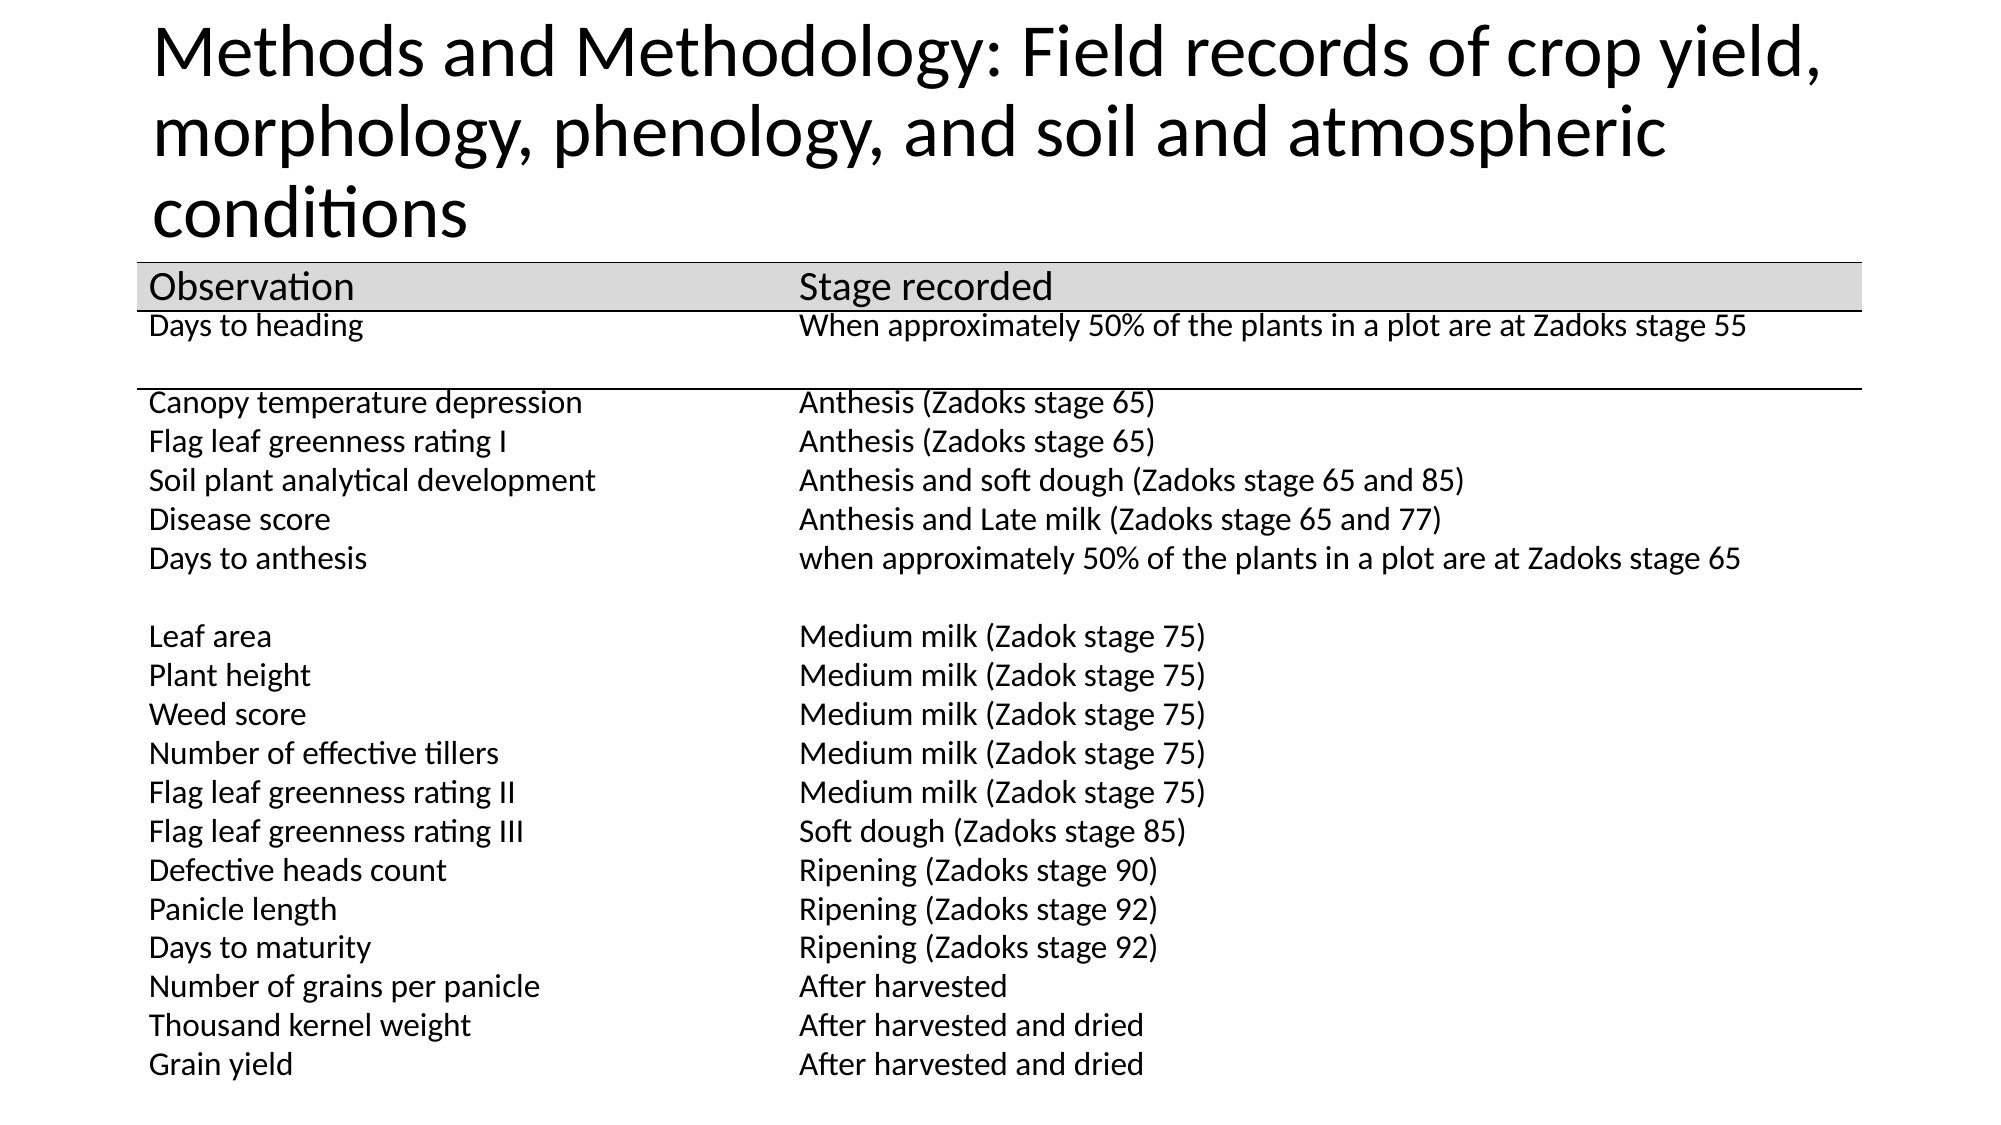

# Methods and Methodology: Field records of crop yield, morphology, phenology, and soil and atmospheric conditions
| Observation | Stage recorded |
| --- | --- |
| Days to heading | When approximately 50% of the plants in a plot are at Zadoks stage 55 |
| Canopy temperature depression | Anthesis (Zadoks stage 65) |
| Flag leaf greenness rating I | Anthesis (Zadoks stage 65) |
| Soil plant analytical development | Anthesis and soft dough (Zadoks stage 65 and 85) |
| Disease score | Anthesis and Late milk (Zadoks stage 65 and 77) |
| Days to anthesis | when approximately 50% of the plants in a plot are at Zadoks stage 65 |
| Leaf area | Medium milk (Zadok stage 75) |
| Plant height | Medium milk (Zadok stage 75) |
| Weed score | Medium milk (Zadok stage 75) |
| Number of effective tillers | Medium milk (Zadok stage 75) |
| Flag leaf greenness rating II | Medium milk (Zadok stage 75) |
| Flag leaf greenness rating III | Soft dough (Zadoks stage 85) |
| Defective heads count | Ripening (Zadoks stage 90) |
| Panicle length | Ripening (Zadoks stage 92) |
| Days to maturity | Ripening (Zadoks stage 92) |
| Number of grains per panicle | After harvested |
| Thousand kernel weight | After harvested and dried |
| Grain yield | After harvested and dried |